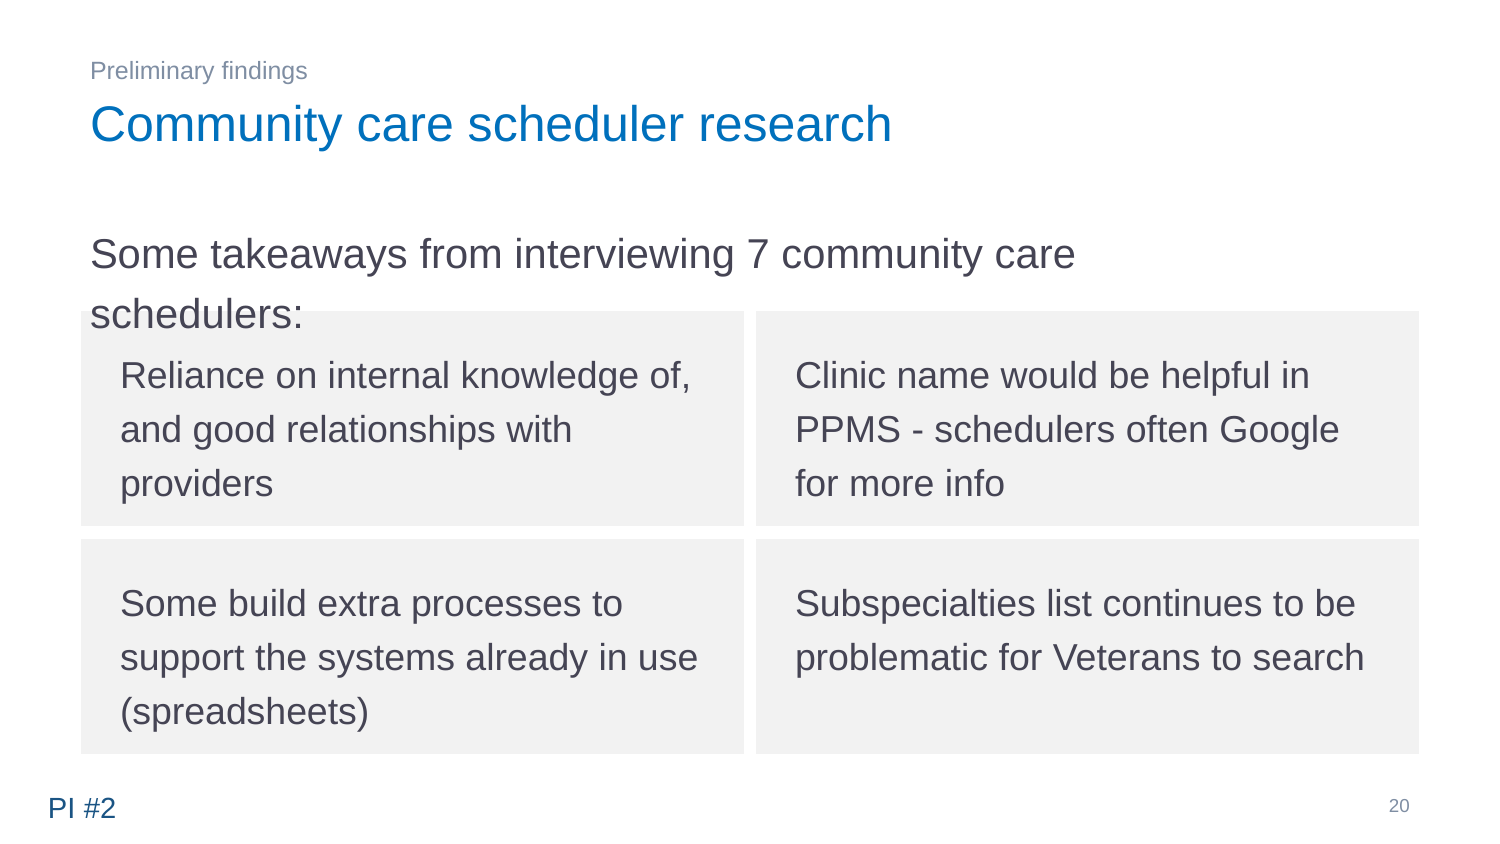

Preliminary findings
# Community care scheduler research
Some takeaways from interviewing 7 community care schedulers:
Reliance on internal knowledge of, and good relationships with providers
Clinic name would be helpful in PPMS - schedulers often Google for more info
DEMO
Some build extra processes to support the systems already in use (spreadsheets)
Subspecialties list continues to be problematic for Veterans to search
PI #2

20